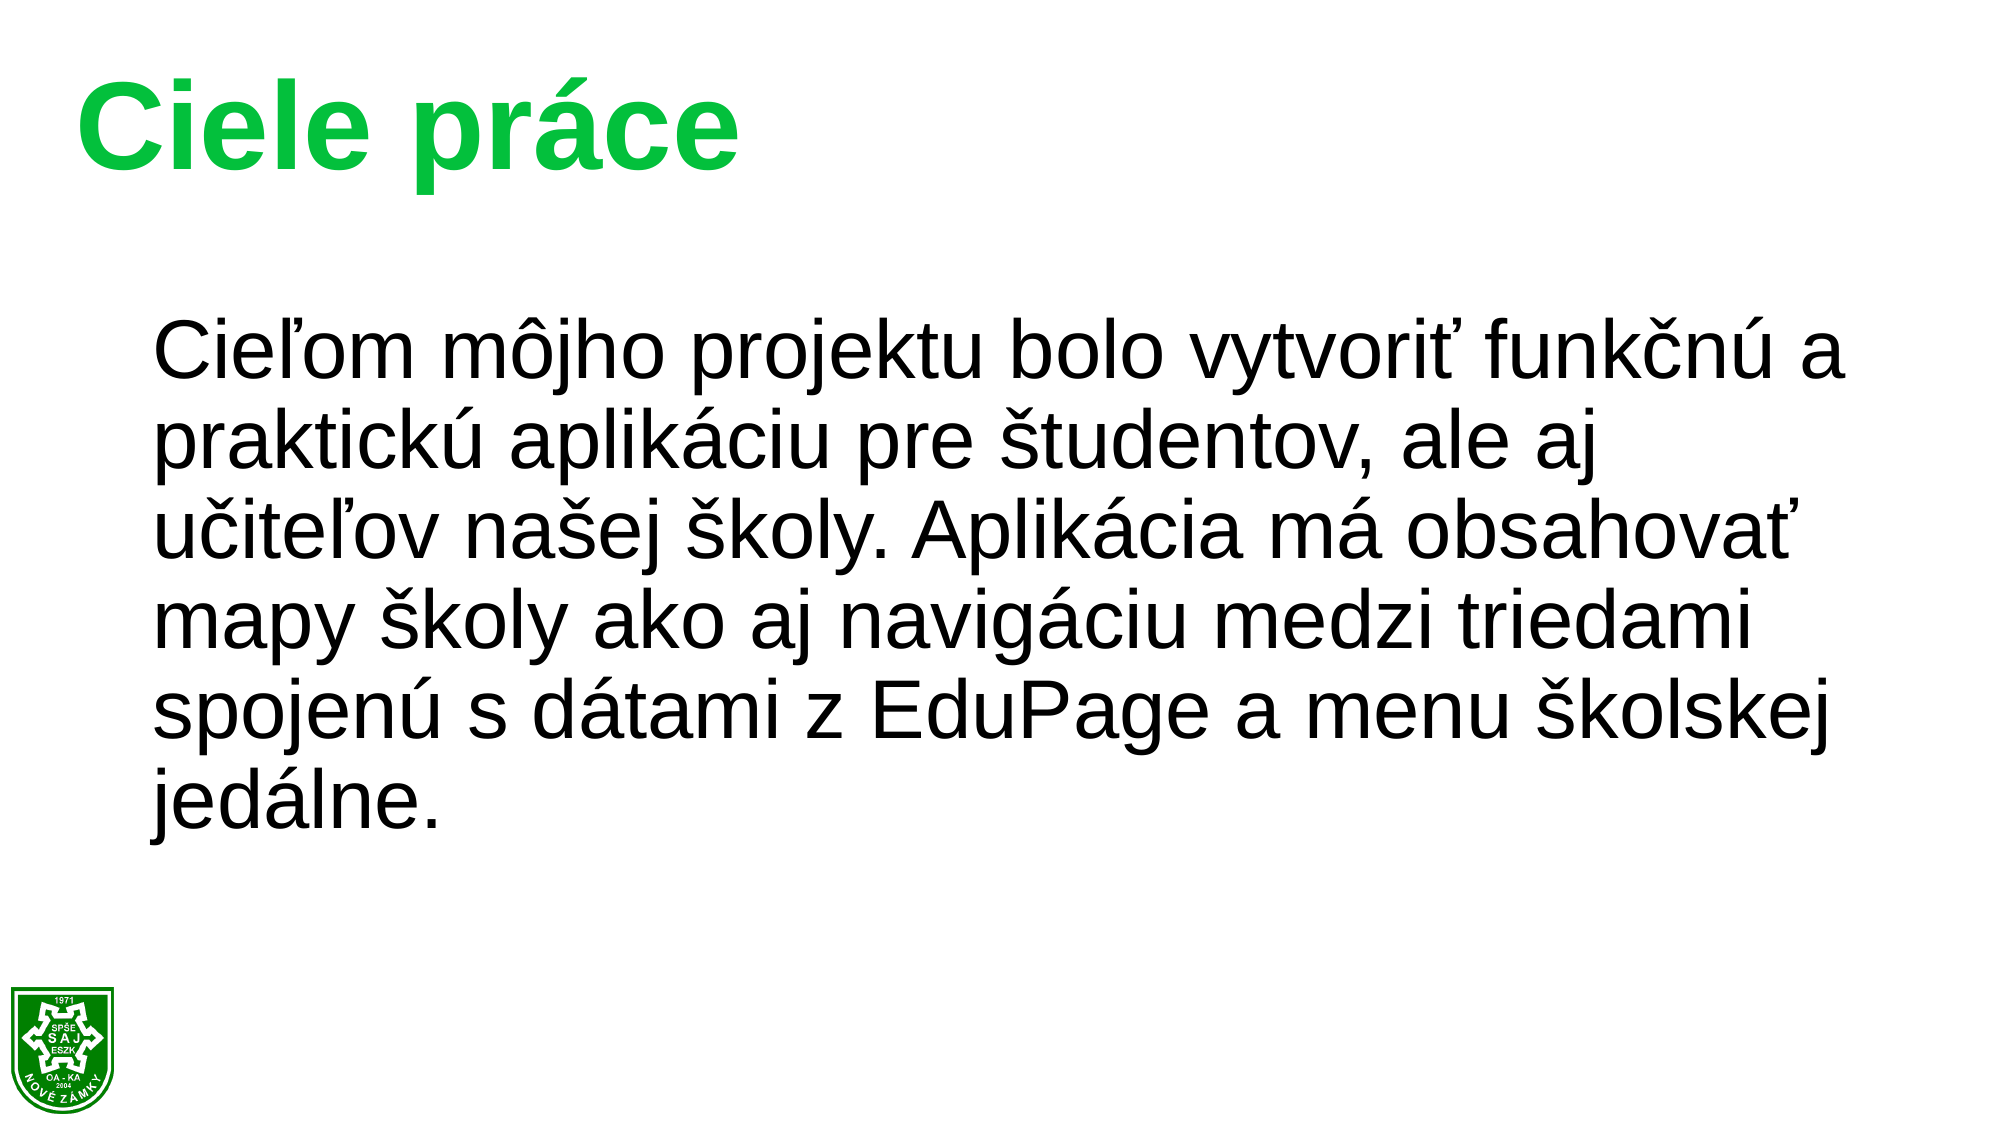

# Ciele práce
Cieľom môjho projektu bolo vytvoriť funkčnú a praktickú aplikáciu pre študentov, ale aj učiteľov našej školy. Aplikácia má obsahovať mapy školy ako aj navigáciu medzi triedami spojenú s dátami z EduPage a menu školskej jedálne.